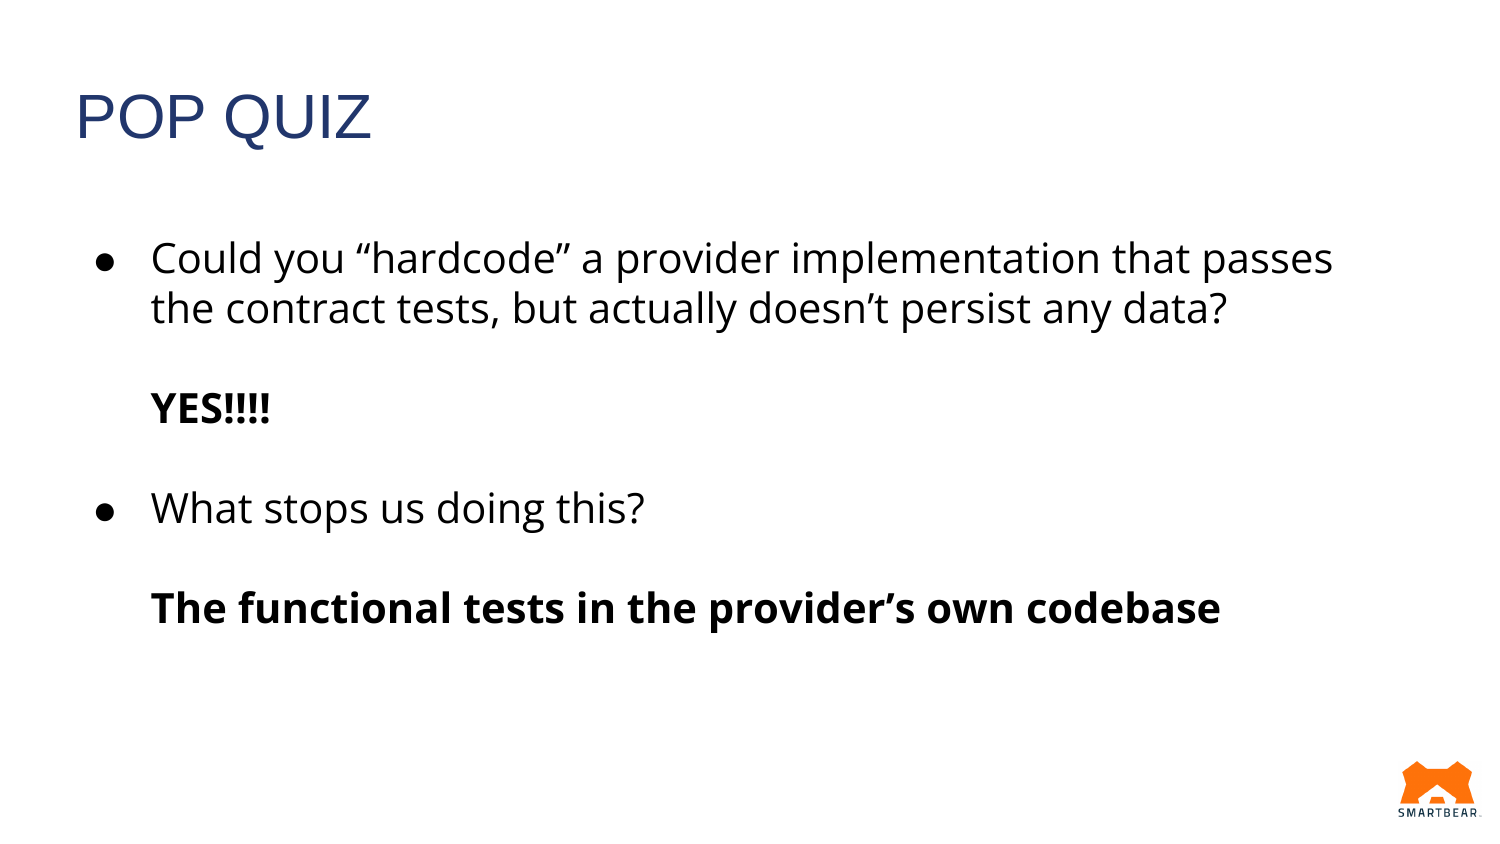

# POP QUIZ
Could you “hardcode” a provider implementation that passes the contract tests, but actually doesn’t persist any data?

YES!!!!

What stops us doing this?

The functional tests in the provider’s own codebase